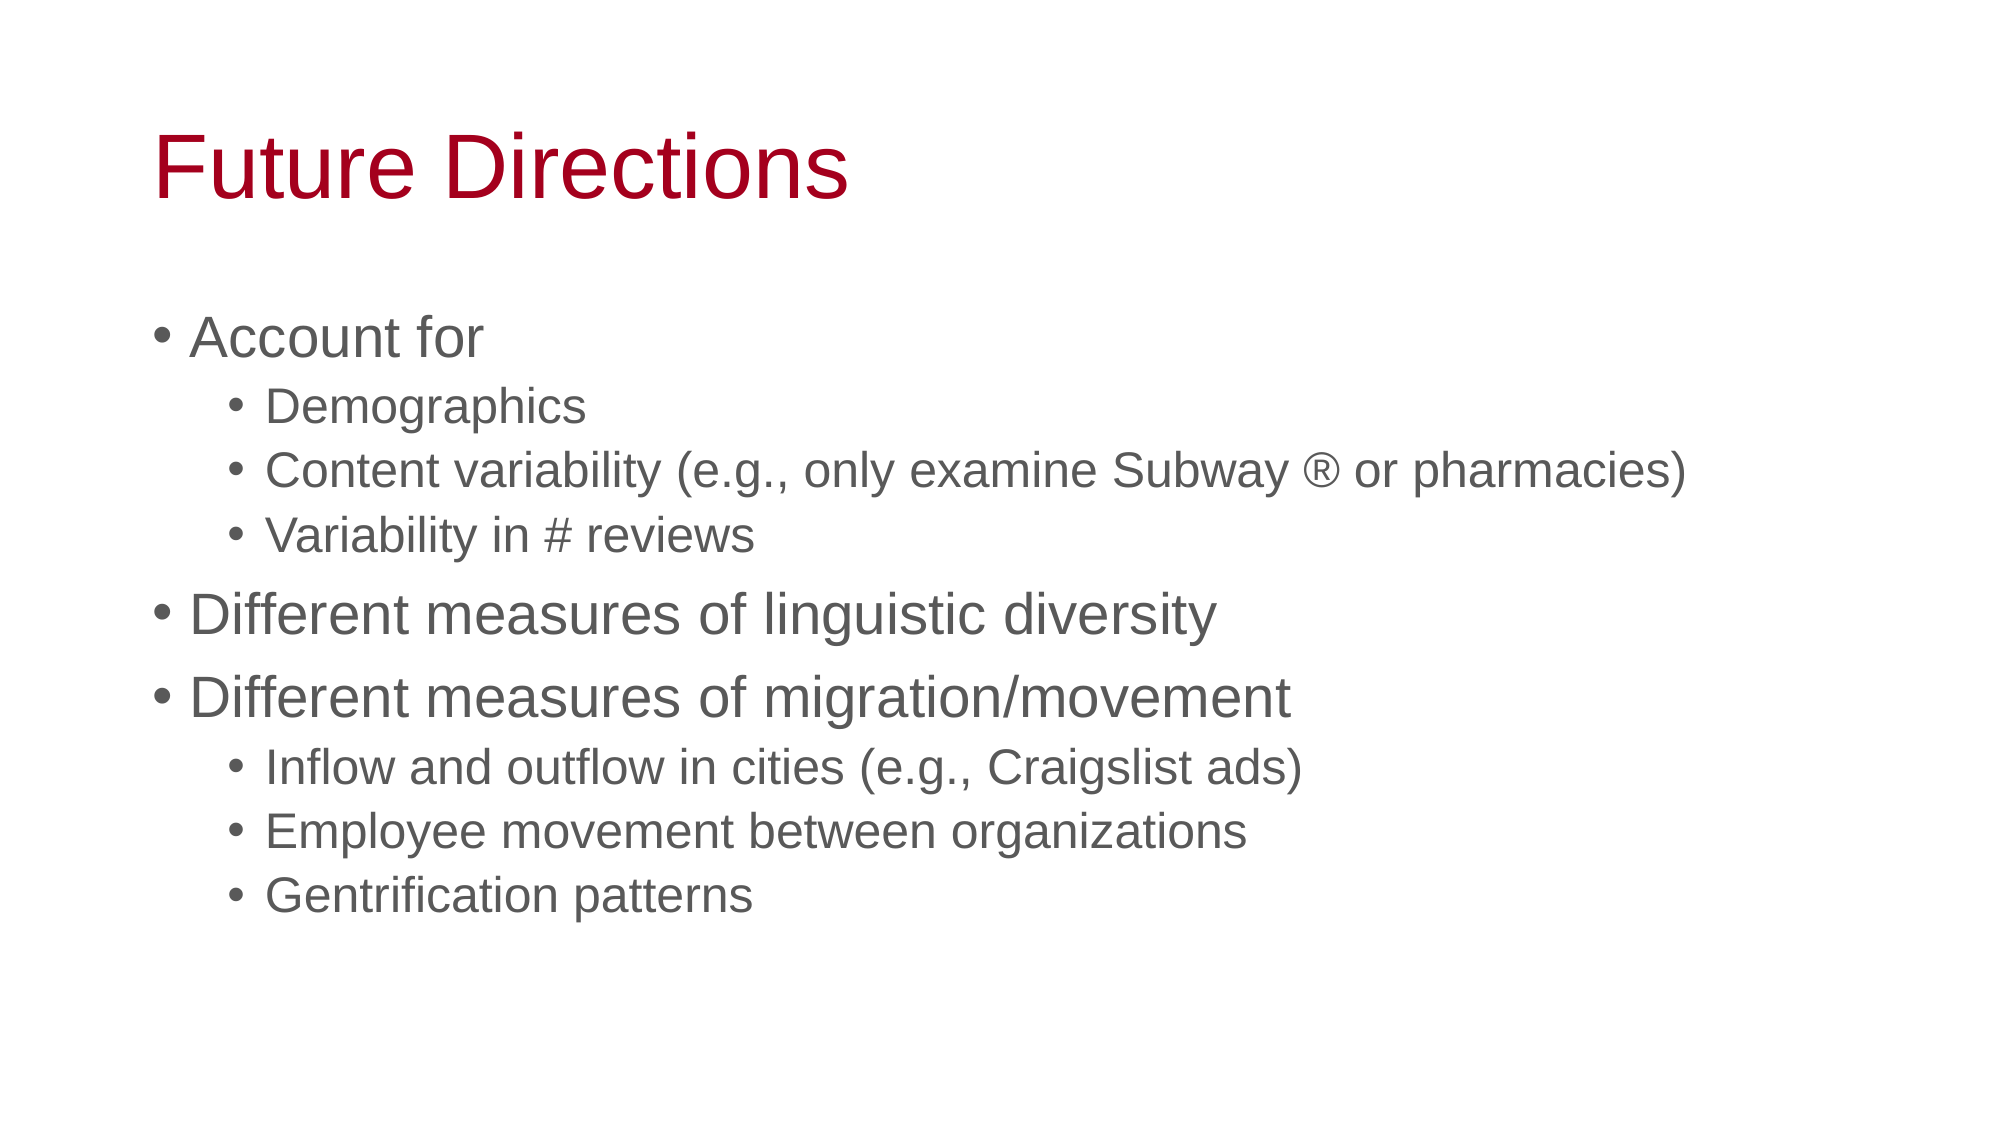

# Future Directions
Account for
Demographics
Content variability (e.g., only examine Subway ® or pharmacies)
Variability in # reviews
Different measures of linguistic diversity
Different measures of migration/movement
Inflow and outflow in cities (e.g., Craigslist ads)
Employee movement between organizations
Gentrification patterns